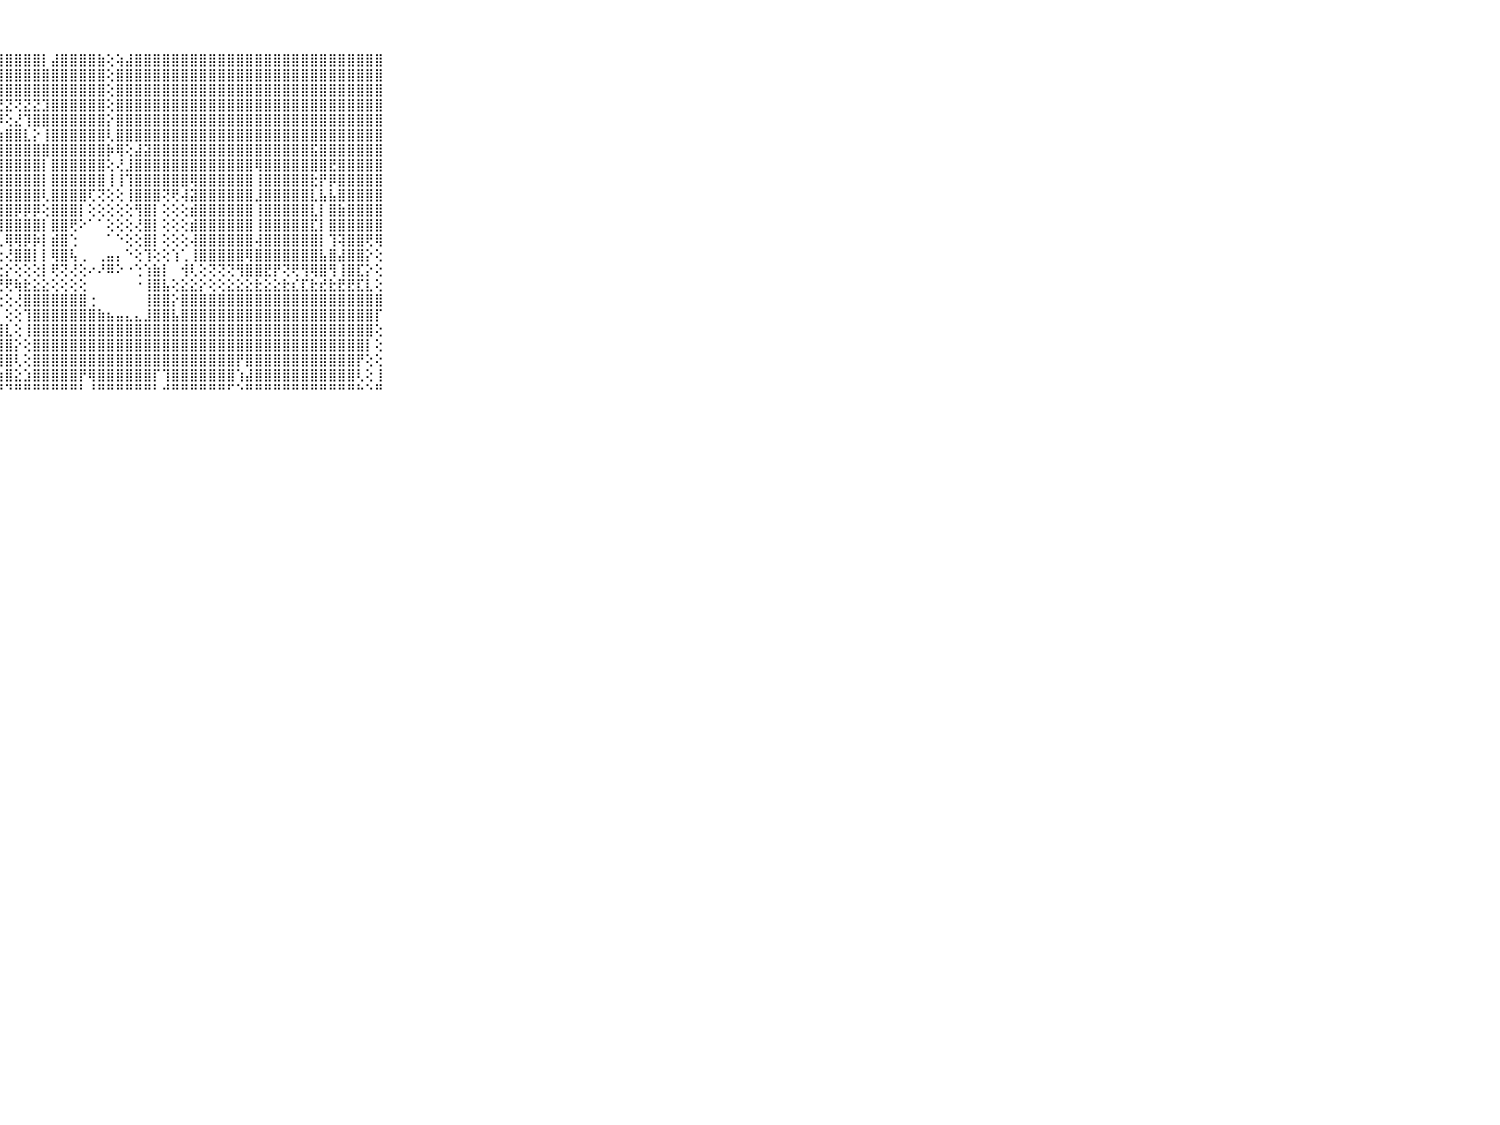

⠀⠀⠀⠀⠀⠀⠀⠀⠀⠀⠀⣇⡕⣹⣿⣿⣿⣿⣿⣿⣿⣿⣿⣿⣿⣿⣿⣿⣿⣿⣿⣿⡇⣼⣿⣿⣿⣿⣷⢕⢵⣼⣿⣿⣿⣿⣿⣿⣿⣿⣿⣿⣿⣿⣿⣿⣿⣿⣿⣿⣿⣿⣿⣿⣿⣿⣿⣿⣿⠀⠀⠀⠀⠀⠀⠀⠀⠀⠀⠀⠀
⠀⠀⠀⠀⠀⠀⠀⠀⠀⠀⠀⣿⣿⣿⣿⣿⣿⣿⣿⣿⣿⣿⣿⣿⣿⣿⣿⣿⣿⣿⣿⣿⣿⣿⣿⣿⣿⣿⣿⢕⣿⣿⣿⣿⣿⣿⣿⣿⣿⣿⣿⣿⣿⣿⣿⣿⣿⣿⣿⣿⣿⣿⣿⣿⣿⣿⣿⣿⣿⠀⠀⠀⠀⠀⠀⠀⠀⠀⠀⠀⠀
⠀⠀⠀⠀⠀⠀⠀⠀⠀⠀⠀⣿⣿⣿⣿⣿⣿⣿⣿⣿⣿⣿⣿⣿⣿⣿⣿⣿⣿⣿⣿⣿⣿⣿⣿⣿⣿⣿⣿⢕⣿⣿⣿⣿⣿⣿⣿⣿⣿⣿⣿⣿⣿⣿⣿⣿⣿⣿⣿⣿⣿⣿⣿⣿⣿⣿⣿⣿⣿⠀⠀⠀⠀⠀⠀⠀⠀⠀⠀⠀⠀
⠀⠀⠀⠀⠀⠀⠀⠀⠀⠀⠀⣿⣿⢝⢝⢝⢝⢝⢝⣝⣽⣝⡝⢝⣝⣝⣝⣝⣝⢝⣝⣝⣹⣿⣿⣿⣿⣿⣿⢕⣿⣿⣿⣿⣿⣿⣿⣿⣿⣿⣿⣿⣿⣿⣿⣿⣿⣿⣿⣿⣿⣿⣿⣿⣿⣿⣿⣿⣿⠀⠀⠀⠀⠀⠀⠀⠀⠀⠀⠀⠀
⠀⠀⠀⠀⠀⠀⠀⠀⠀⠀⠀⣿⣿⣱⣿⢏⣕⢻⣿⣽⣿⡟⢕⡝⣿⣿⣽⡿⢕⣜⢹⣿⣿⣿⣿⣿⣿⣿⣿⡕⣿⣿⣿⣿⣿⣿⣿⣿⣿⣿⣿⣿⣿⣿⣿⣿⣿⣿⣿⣿⣿⣿⣿⣿⣿⣿⣿⣿⣿⠀⠀⠀⠀⠀⠀⠀⠀⠀⠀⠀⠀
⠀⠀⠀⠀⠀⠀⠀⠀⠀⠀⠀⣿⣿⢕⢕⢼⣿⣷⢕⢜⢕⣱⣿⣿⡕⢕⢕⣱⣿⣿⣇⡕⢸⣿⣿⣿⣿⣿⣿⢇⣿⣿⣿⣿⣿⣿⣿⣿⣿⣿⣿⣿⣿⣿⣿⣿⣿⣿⣿⣿⣿⣿⣿⣿⣿⣿⣿⣿⣿⠀⠀⠀⠀⠀⠀⠀⠀⠀⠀⠀⠀
⠀⠀⠀⠀⠀⠀⠀⠀⠀⠀⠀⣿⣯⢵⣾⣿⣿⣿⣿⣣⣾⣿⣿⣿⣿⣿⣾⣿⣿⣿⣿⣿⣿⣿⣿⣿⣿⣿⣿⡷⢿⢕⣼⣽⣿⣿⣿⣿⣿⣿⣿⣿⣿⣿⣿⣿⣿⣿⣿⣿⣿⣯⣿⣿⣿⣿⣿⣿⣿⠀⠀⠀⠀⠀⠀⠀⠀⠀⠀⠀⠀
⠀⠀⠀⠀⠀⠀⠀⠀⠀⠀⠀⣿⣿⢕⣿⣿⣿⣿⣿⡕⢸⣿⣿⣿⣿⣿⢸⣿⣿⣿⣿⣿⡇⣿⣿⣿⣿⣿⣿⢕⢜⣸⣿⣿⣿⣿⣿⣿⣿⣿⣿⣿⣿⣿⣿⢿⣿⣿⣿⣿⣿⣿⣿⣟⣿⣿⣿⣿⣿⠀⠀⠀⠀⠀⠀⠀⠀⠀⠀⠀⠀
⠀⠀⠀⠀⠀⠀⠀⠀⠀⠀⠀⣿⣯⢕⣿⣿⣿⣿⣿⡕⢸⣿⣿⣿⣿⣿⢹⣿⣿⣿⣿⣿⡇⣿⣿⣿⣿⣿⣿⢸⢸⢹⣿⣿⣿⣿⣿⣿⢿⣿⣿⣿⣿⣿⣿⢸⣿⣿⣿⣿⣿⣗⡟⡿⣿⣿⣿⣿⣿⠀⠀⠀⠀⠀⠀⠀⠀⠀⠀⠀⠀
⠀⠀⠀⠀⠀⠀⠀⠀⠀⠀⠀⣿⡇⢕⣻⣿⣿⣿⣿⢇⢸⣿⣿⣿⣿⣿⣸⣿⣿⣿⣿⣿⢇⣿⣿⣿⣿⢏⢝⢕⢕⢸⣿⣿⣿⢝⢟⢼⣽⣿⣿⣿⣿⣿⣿⣸⣿⣿⣿⣿⣿⣇⣧⣧⣿⣿⣿⣿⣿⠀⠀⠀⠀⠀⠀⠀⠀⠀⠀⠀⠀
⠀⠀⠀⠀⠀⠀⠀⠀⠀⠀⠀⣿⡇⢕⣿⣿⣿⣿⣿⢕⢸⣿⣿⣿⣿⣿⣺⣿⣿⡿⡿⡿⢕⣿⣿⣿⡇⢕⢕⢕⢕⢕⢻⣿⡇⢕⢕⢕⣾⣿⣿⣿⣿⣿⣿⢸⣿⣿⣿⣿⣿⣇⡇⣿⣷⣿⣿⣿⣿⠀⠀⠀⠀⠀⠀⠀⠀⠀⠀⠀⠀
⠀⠀⠀⠀⠀⠀⠀⠀⠀⠀⠀⣟⡇⢕⣟⣻⣟⣟⣟⢕⢕⣿⡜⢟⣿⡧⢸⢿⣿⣿⣿⣿⡇⣿⣿⢟⠕⠁⠁⢕⢕⢕⢜⣿⡇⢕⢕⢕⣾⣿⣿⣿⣿⣿⣿⢸⣿⣿⣿⣿⣿⣏⡇⣿⣿⣿⣿⣿⣿⠀⠀⠀⠀⠀⠀⠀⠀⠀⠀⠀⠀
⠀⠀⠀⠀⠀⠀⠀⠀⠀⠀⠀⢸⢇⢕⢝⢿⢿⢿⢏⢕⡇⣿⢕⢕⢜⢱⣿⣇⢿⢿⡿⡷⡇⣾⣿⢑⠀⠀⠀⠁⠑⢕⢕⣿⡇⢕⢕⢕⢼⣿⣿⣿⣿⣿⣿⢼⣿⣿⣿⣿⣿⣿⡇⢹⢽⣿⣿⢟⢿⠀⠀⠀⠀⠀⠀⠀⠀⠀⠀⠀⠀
⠀⠀⠀⠀⠀⠀⠀⠀⠀⠀⠀⢕⢕⢕⢕⢟⢇⢕⢕⢕⢕⡿⢕⢕⢕⣸⡏⢕⢜⣿⣿⡇⡇⢿⣿⢧⢀⠀⢀⣤⡄⠑⢕⢹⢕⢕⢱⢁⢸⣿⣿⣿⣿⣿⢿⣿⣿⣿⣿⣿⣿⣿⣧⣿⣼⣿⣿⡕⢕⠀⠀⠀⠀⠀⠀⠀⠀⠀⠀⠀⠀
⠀⠀⠀⠀⠀⠀⠀⠀⠀⠀⠀⢕⢕⢕⢕⢕⢕⢕⢕⢕⢜⢝⢝⢝⣧⢿⣧⣕⡕⢕⢕⢕⡇⢟⢝⢜⢕⠔⠜⠿⠕⠐⢑⢱⣷⡇⠀⢺⢇⢕⢝⢝⢝⢻⣿⣿⣟⡟⢝⢟⢻⢿⣿⢻⢸⣿⣏⡕⢕⠀⠀⠀⠀⠀⠀⠀⠀⠀⠀⠀⠀
⠀⠀⠀⠀⠀⠀⠀⠀⠀⠀⠀⢕⢕⢕⢗⢗⢕⢕⢗⢗⢕⢕⢕⢸⡿⠄⠌⢝⢟⢷⣗⣕⣕⢕⢕⢕⢕⠀⠀⠀⠀⠀⠐⢸⣿⣧⢕⣕⣕⡕⢕⢕⣕⣕⣕⣗⣕⣕⣗⣎⣏⣗⣞⣗⣟⣟⣏⣇⢕⠀⠀⠀⠀⠀⠀⠀⠀⠀⠀⠀⠀
⠀⠀⠀⠀⠀⠀⠀⠀⠀⠀⠀⣿⣿⣿⣿⣿⣿⣿⣿⣿⣿⣿⣿⣿⡇⠐⢑⢕⢕⢜⣿⣿⣿⣿⣿⣿⣿⢐⠀⠀⠀⠀⠀⢸⣿⣿⡕⣿⣿⣿⣿⣿⣿⣿⣿⣿⣿⣿⣿⣿⣿⣿⣿⣿⣿⣿⣿⣿⣿⠀⠀⠀⠀⠀⠀⠀⠀⠀⠀⠀⠀
⠀⠀⠀⠀⠀⠀⠀⠀⠀⠀⠀⣿⣿⣿⣿⣿⣿⣿⣿⣿⣿⣿⣿⣿⡇⠀⠀⡄⢕⢕⢹⣿⣿⣿⣿⣿⣿⣿⣷⣦⣤⣄⣄⣸⣿⣿⣧⣿⣿⣿⣿⣿⣿⣿⣿⣿⣿⣿⣿⣿⣿⣿⣿⣿⣿⣿⣿⣿⡏⠀⠀⠀⠀⠀⠀⠀⠀⠀⠀⠀⠀
⠀⠀⠀⠀⠀⠀⠀⠀⠀⠀⠀⣿⣿⣿⣿⣿⣿⣿⣿⣿⣿⣿⣿⣿⡇⠄⢔⣿⣇⢕⢸⣿⣿⣿⣿⣿⣿⣿⣿⣿⣿⣿⣿⣿⣿⣿⣿⣿⣿⣿⣿⣿⣿⣿⣿⣿⣿⣿⣿⣿⣿⣿⣿⣿⣿⣿⣿⣿⢕⠀⠀⠀⠀⠀⠀⠀⠀⠀⠀⠀⠀
⠀⠀⠀⠀⠀⠀⠀⠀⠀⠀⠀⣿⣿⣿⣿⣿⣿⣿⣿⣿⣿⣿⣿⣿⡇⢀⣼⣿⣿⡕⢕⣿⣿⣿⣿⣿⣿⣿⣿⣿⣿⣿⣿⣿⣿⣿⣿⣿⣿⣿⣿⣿⣿⣿⣿⣿⣿⣿⣿⣿⣿⣿⣿⣿⣿⣿⣿⡇⢕⠀⠀⠀⠀⠀⠀⠀⠀⠀⠀⠀⠀
⠀⠀⠀⠀⠀⠀⠀⠀⠀⠀⠀⣿⣿⣿⣿⣿⣿⣿⣿⣿⣿⣿⣿⢏⢅⣵⣿⣿⣿⢇⢕⣿⣿⣿⣿⣿⣿⣿⣿⣿⣿⣿⣿⣿⣿⣿⣿⣿⣿⣿⣿⣿⣿⡟⣿⣿⣿⣿⣿⣿⣿⣿⣿⣿⣿⣿⡟⢕⢕⠀⠀⠀⠀⠀⠀⠀⠀⠀⠀⠀⠀
⠀⠀⠀⠀⠀⠀⠀⠀⠀⠀⠀⣿⣿⣿⣿⣿⣿⣿⣿⣿⣿⣿⢇⢕⣼⣿⣿⣷⣿⣕⣱⣿⣿⣿⣿⣿⡟⢿⣿⣿⣿⣿⣿⣿⡏⢹⣿⣿⣿⣿⣿⣿⣿⢱⣼⣿⣿⣿⣿⣿⣿⣿⣿⣿⣿⣿⢇⢕⢸⠀⠀⠀⠀⠀⠀⠀⠀⠀⠀⠀⠀
⠀⠀⠀⠀⠀⠀⠀⠀⠀⠀⠀⠛⠛⠛⠛⠛⠛⠛⠛⠛⠛⠛⠛⠚⠛⠛⠛⠛⠙⠛⠛⠛⠛⠛⠛⠛⠃⠘⠛⠛⠛⠛⠛⠛⠃⠚⠛⠛⠛⠛⠛⠛⠋⠑⠛⠛⠛⠛⠛⠛⠛⠛⠛⠛⠛⠛⠓⠑⠛⠀⠀⠀⠀⠀⠀⠀⠀⠀⠀⠀⠀